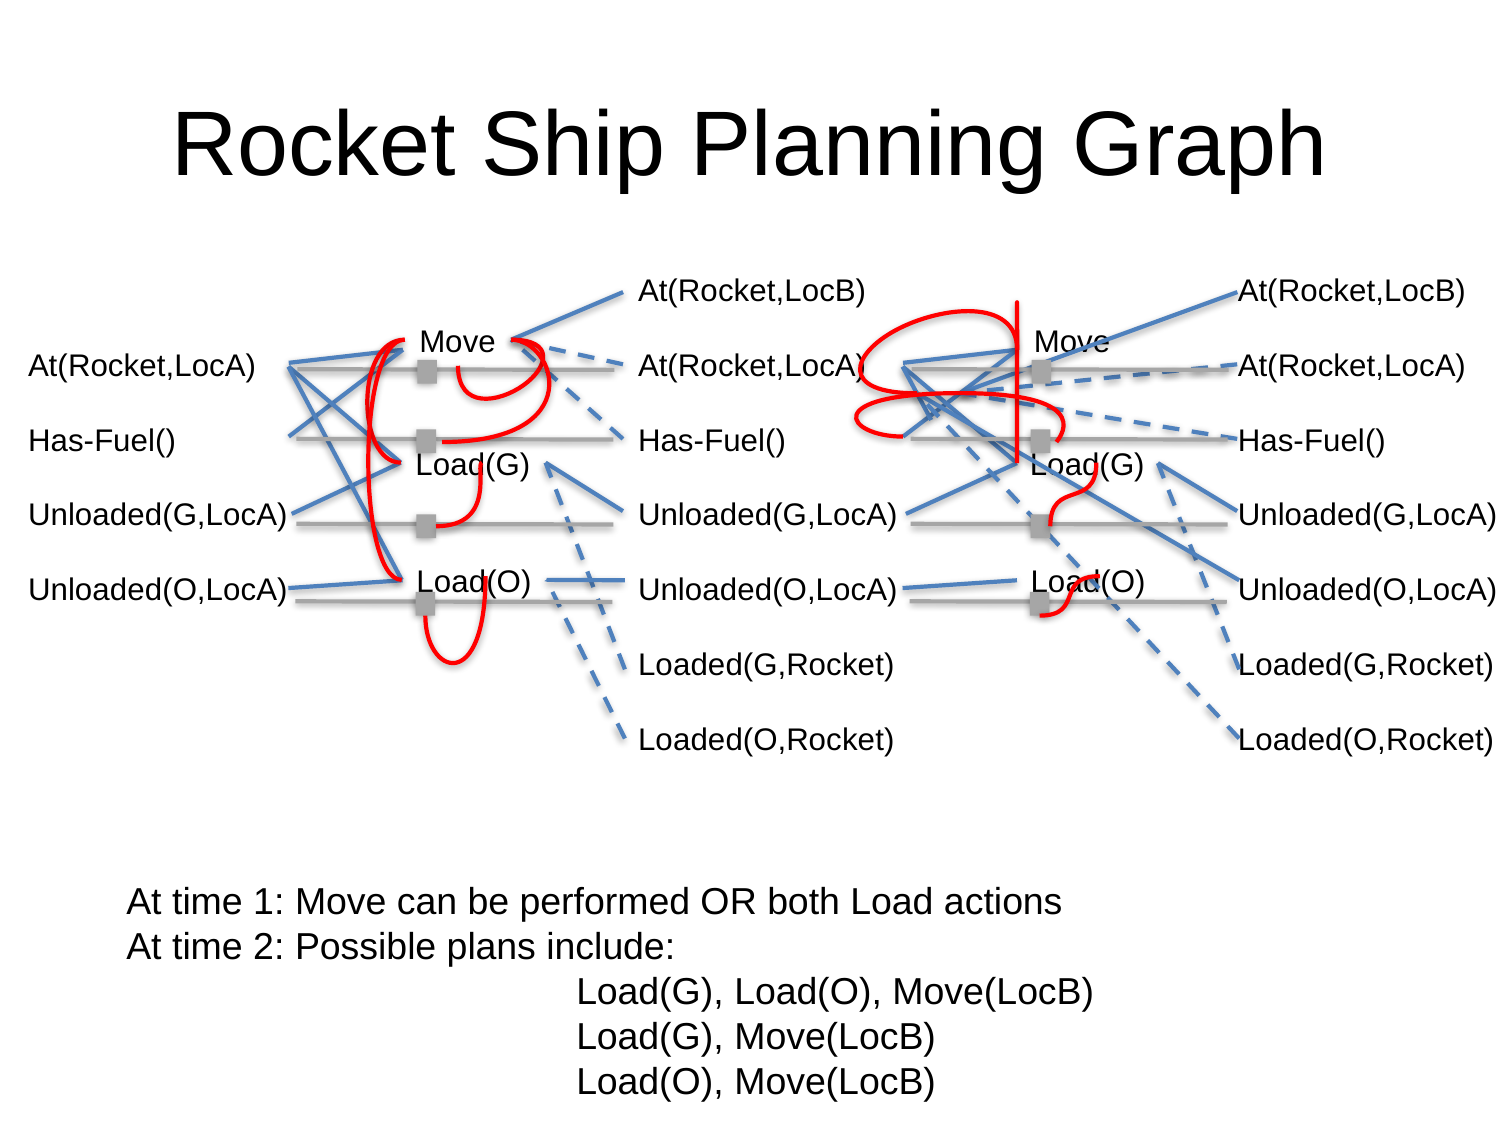

# Rocket Ship Planning Graph

At(Rocket,LocA)

Has-Fuel()

Unloaded(G,LocA)

Unloaded(O,LocA)
At(Rocket,LocB)

At(Rocket,LocA)

Has-Fuel()

Unloaded(G,LocA)

Unloaded(O,LocA)

Loaded(G,Rocket)

Loaded(O,Rocket)
At(Rocket,LocB)

At(Rocket,LocA)

Has-Fuel()

Unloaded(G,LocA)

Unloaded(O,LocA)

Loaded(G,Rocket)

Loaded(O,Rocket)
Move
Move

Load(G)
Load(G)

Load(O)
Load(O)

At time 1: Move can be performed OR both Load actions
At time 2: Possible plans include:
			Load(G), Load(O), Move(LocB)
			Load(G), Move(LocB)
			Load(O), Move(LocB)